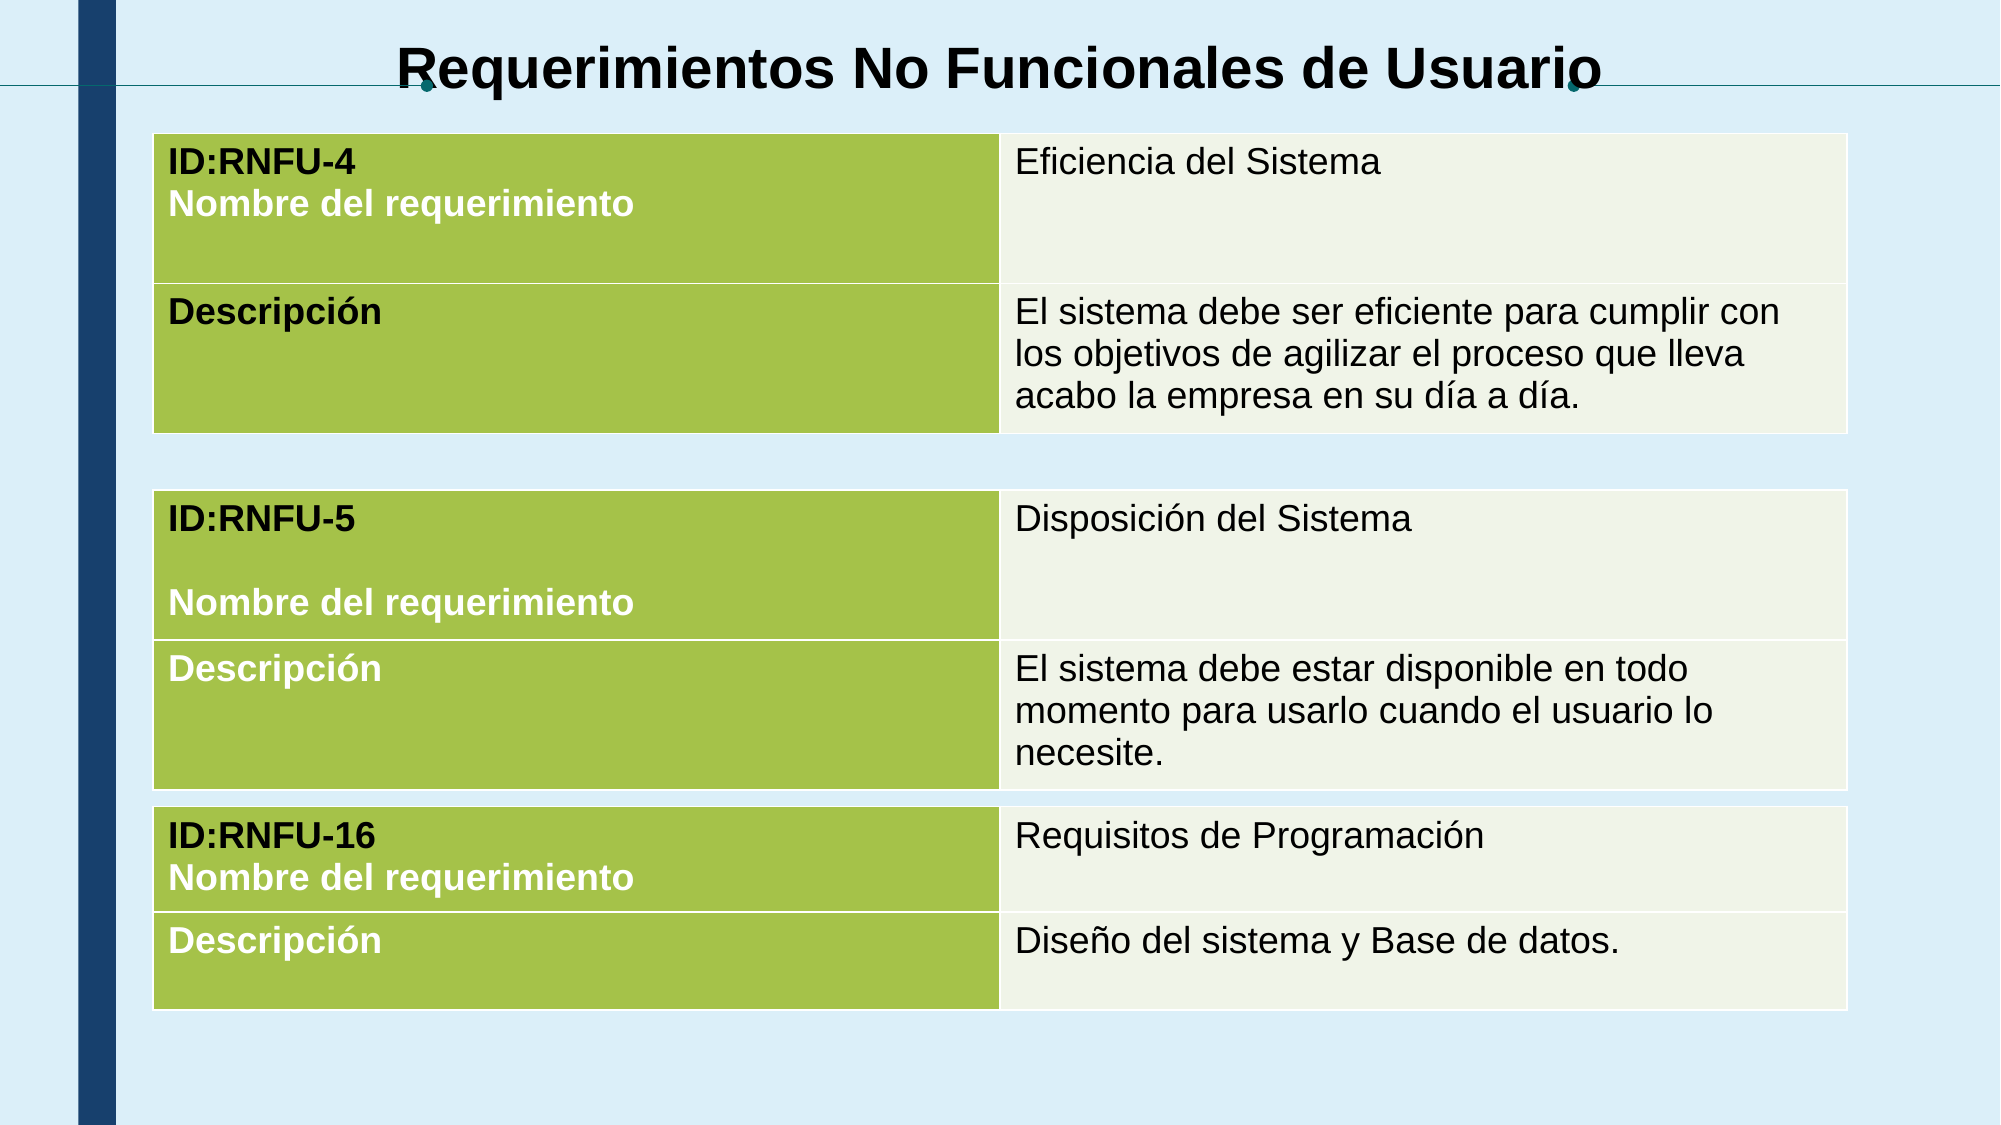

Requerimientos No Funcionales de Usuario

| ID:RNFU-4 Nombre del requerimiento | Eficiencia del Sistema |
| --- | --- |
| Descripción | El sistema debe ser eficiente para cumplir con los objetivos de agilizar el proceso que lleva acabo la empresa en su día a día. |
| ID:RNFU-5 Nombre del requerimiento | Disposición del Sistema |
| --- | --- |
| Descripción | El sistema debe estar disponible en todo momento para usarlo cuando el usuario lo necesite. |
| ID:RNFU-16 Nombre del requerimiento | Requisitos de Programación |
| --- | --- |
| Descripción | Diseño del sistema y Base de datos. |